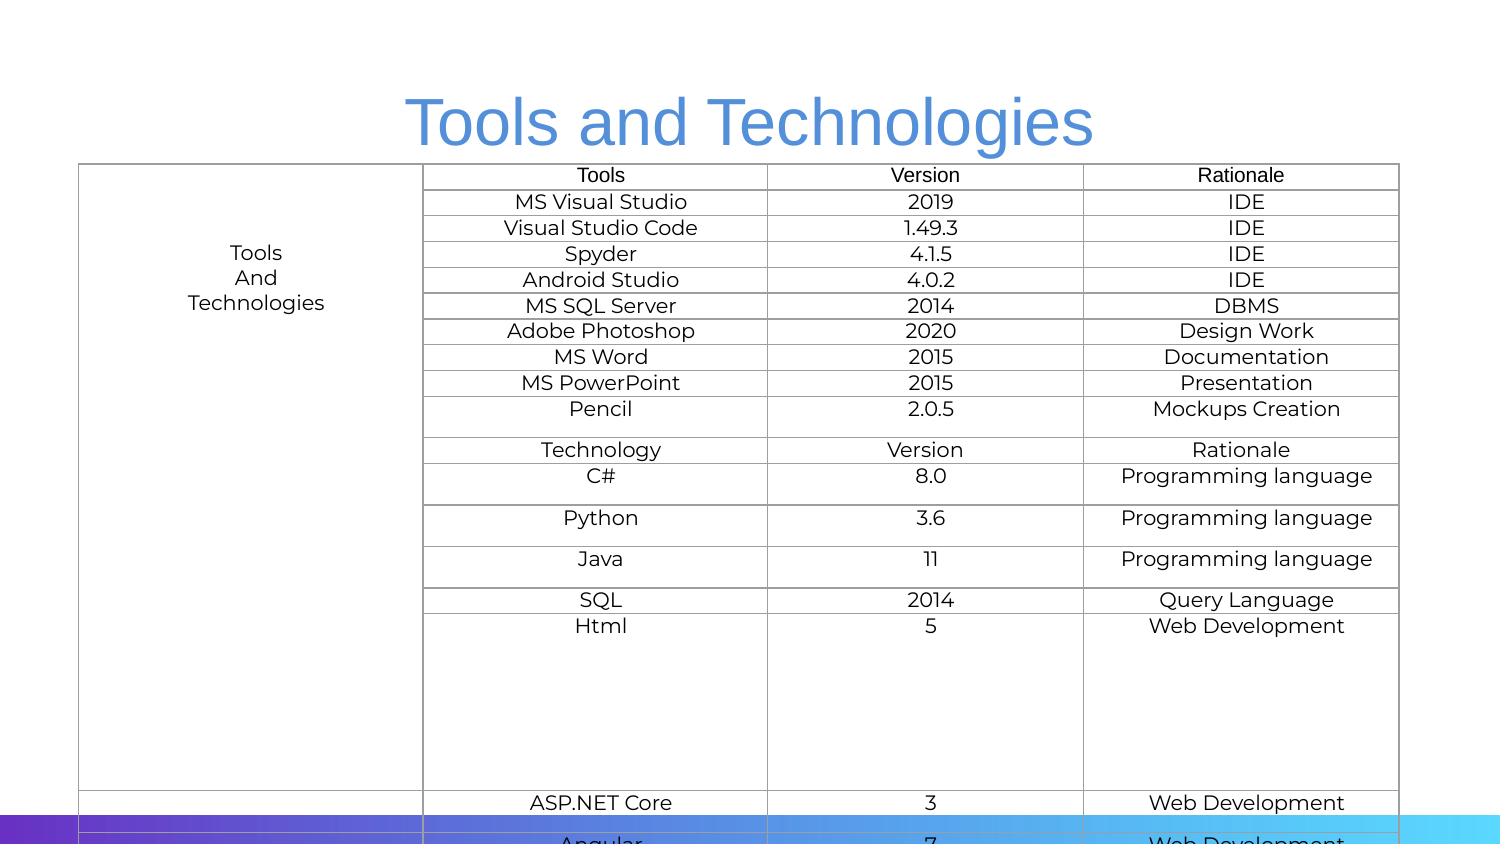

# Tools and Technologies
| Tools And Technologies | Tools | Version | Rationale |
| --- | --- | --- | --- |
|  | MS Visual Studio | 2019 | IDE |
|  | Visual Studio Code | 1.49.3 | IDE |
|  | Spyder | 4.1.5 | IDE |
|  | Android Studio | 4.0.2 | IDE |
|  | MS SQL Server | 2014 | DBMS |
|  | Adobe Photoshop | 2020 | Design Work |
|  | MS Word | 2015 | Documentation |
|  | MS PowerPoint | 2015 | Presentation |
|  | Pencil | 2.0.5 | Mockups Creation |
|  | Technology | Version | Rationale |
|  | C# | 8.0 | Programming language |
|  | Python | 3.6 | Programming language |
|  | Java | 11 | Programming language |
|  | SQL | 2014 | Query Language |
|  | Html | 5 | Web Development |
|  | ASP.NET Core | 3 | Web Development |
|  | Angular | 7 | Web Development |
|  | CSS | 3 | Web Development |